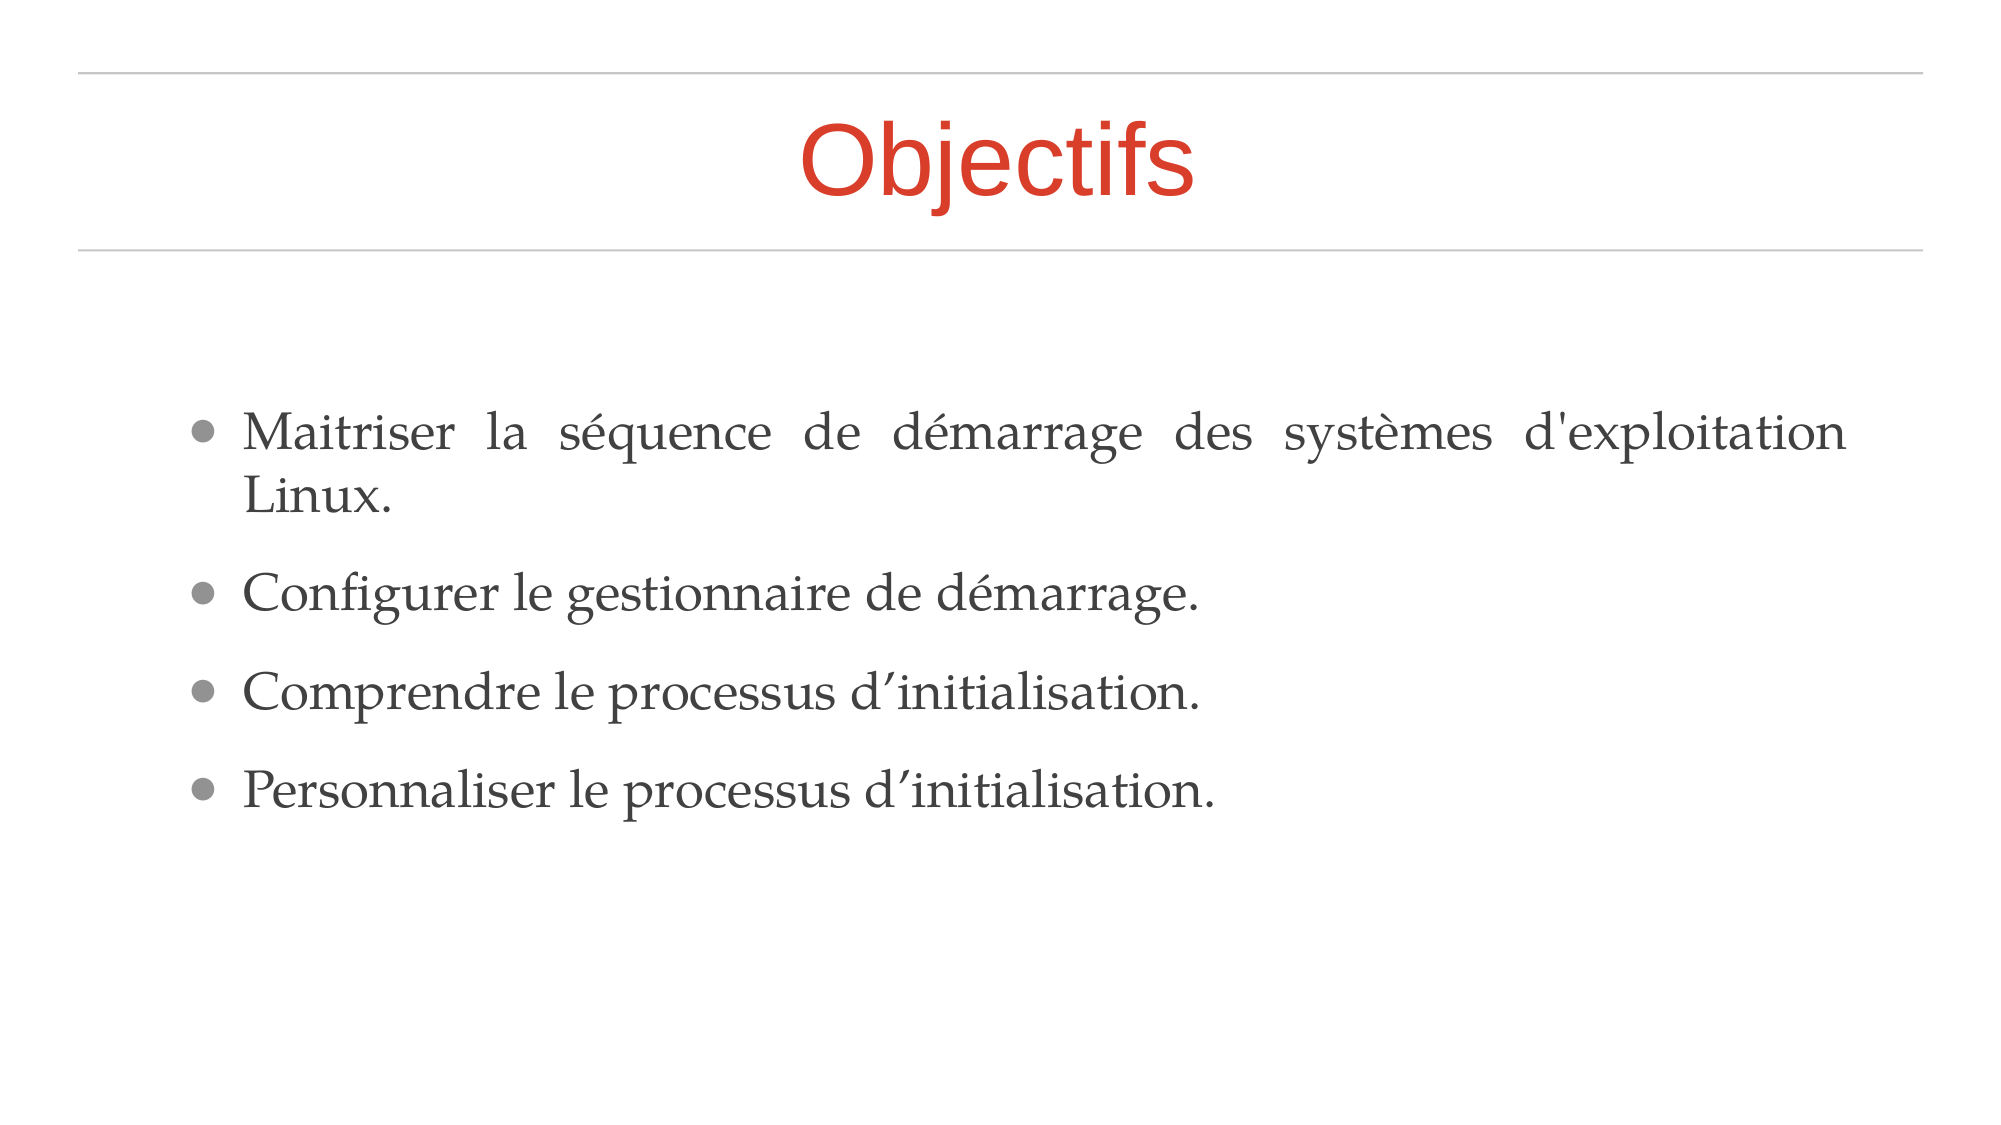

# Objectifs
Maitriser la séquence de démarrage des systèmes d'exploitation Linux.
Configurer le gestionnaire de démarrage.
Comprendre le processus d’initialisation.
Personnaliser le processus d’initialisation.